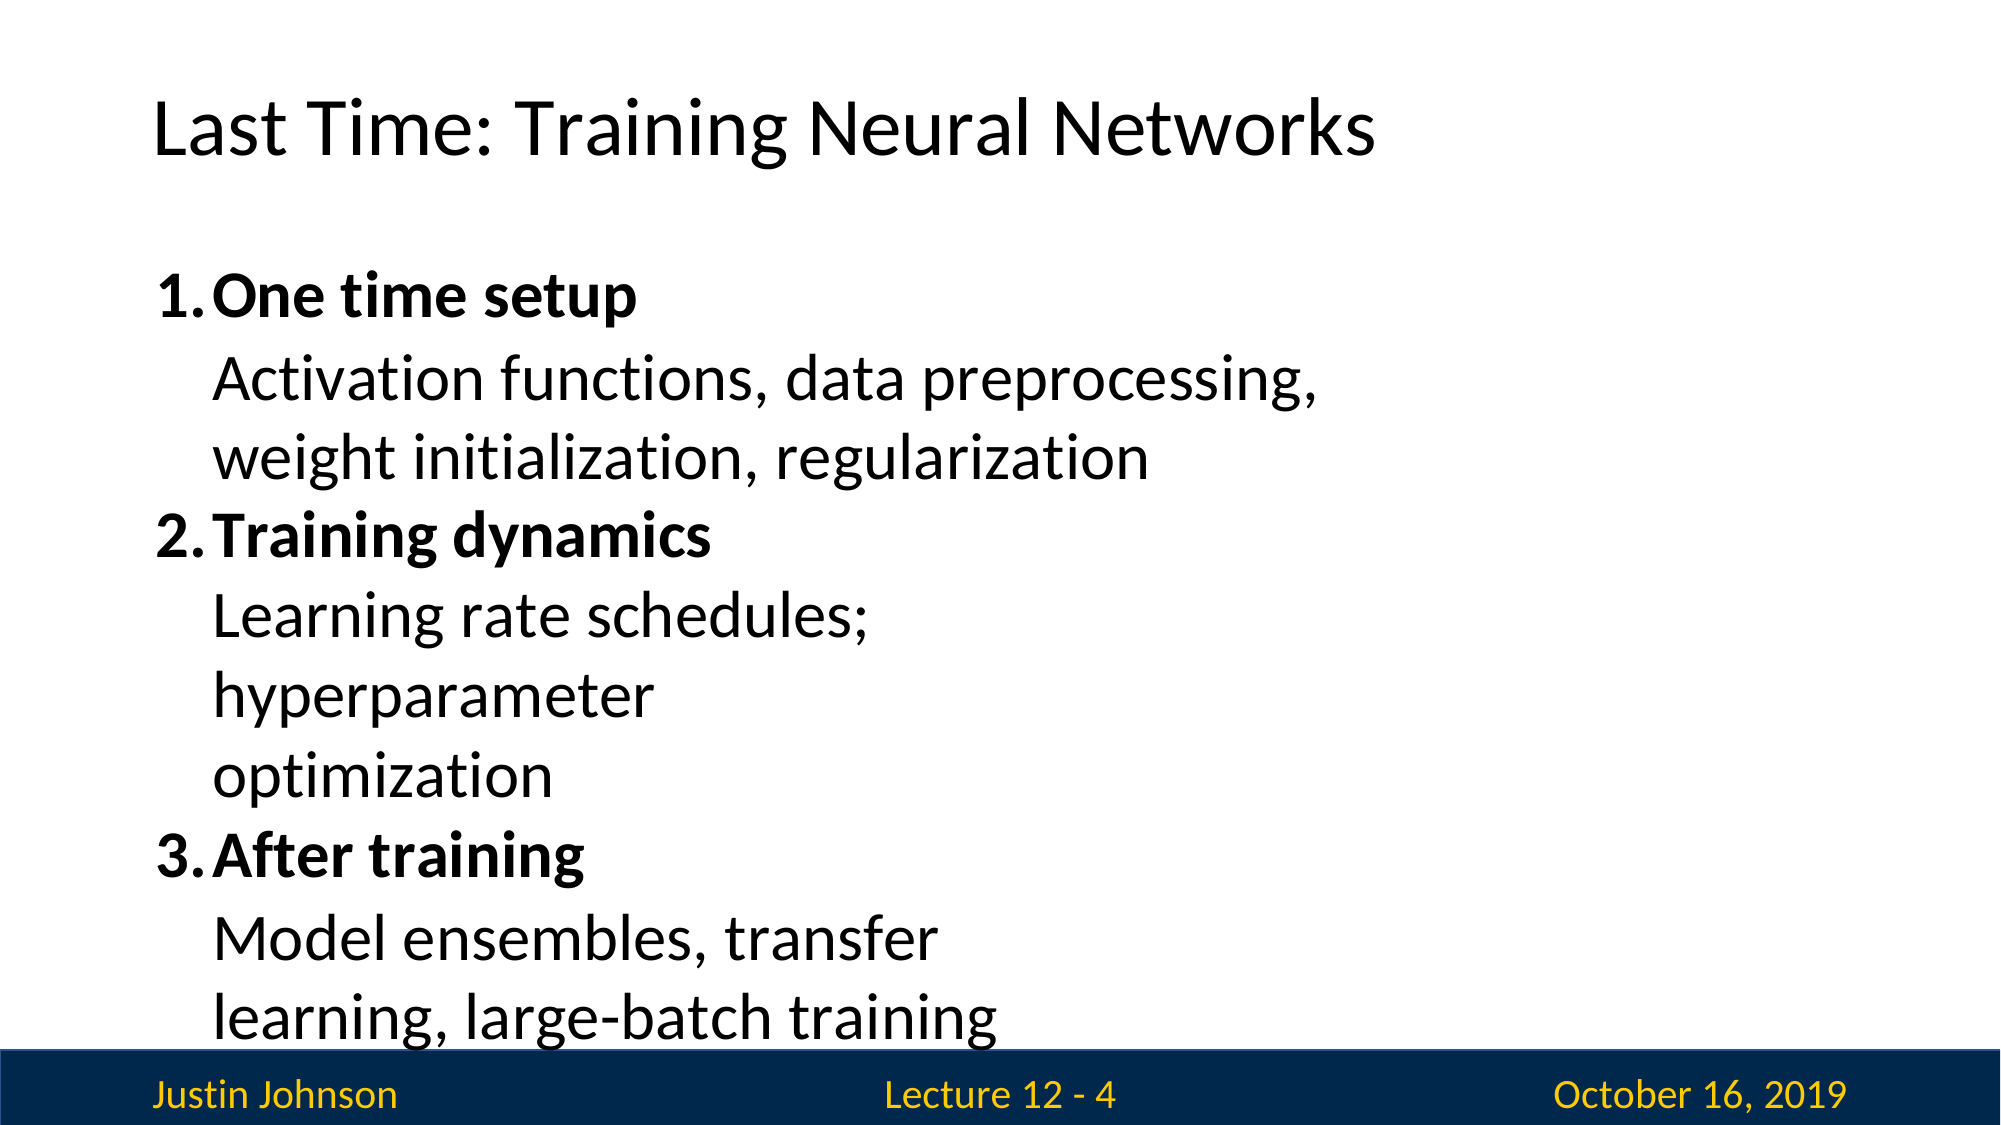

# Last Time: Training Neural Networks
One time setup
Activation functions, data preprocessing, weight initialization, regularization
Training dynamics
Learning rate schedules; hyperparameter optimization
After training
Model ensembles, transfer learning, large-batch training
Justin Johnson
October 16, 2019
Lecture 12 - 4